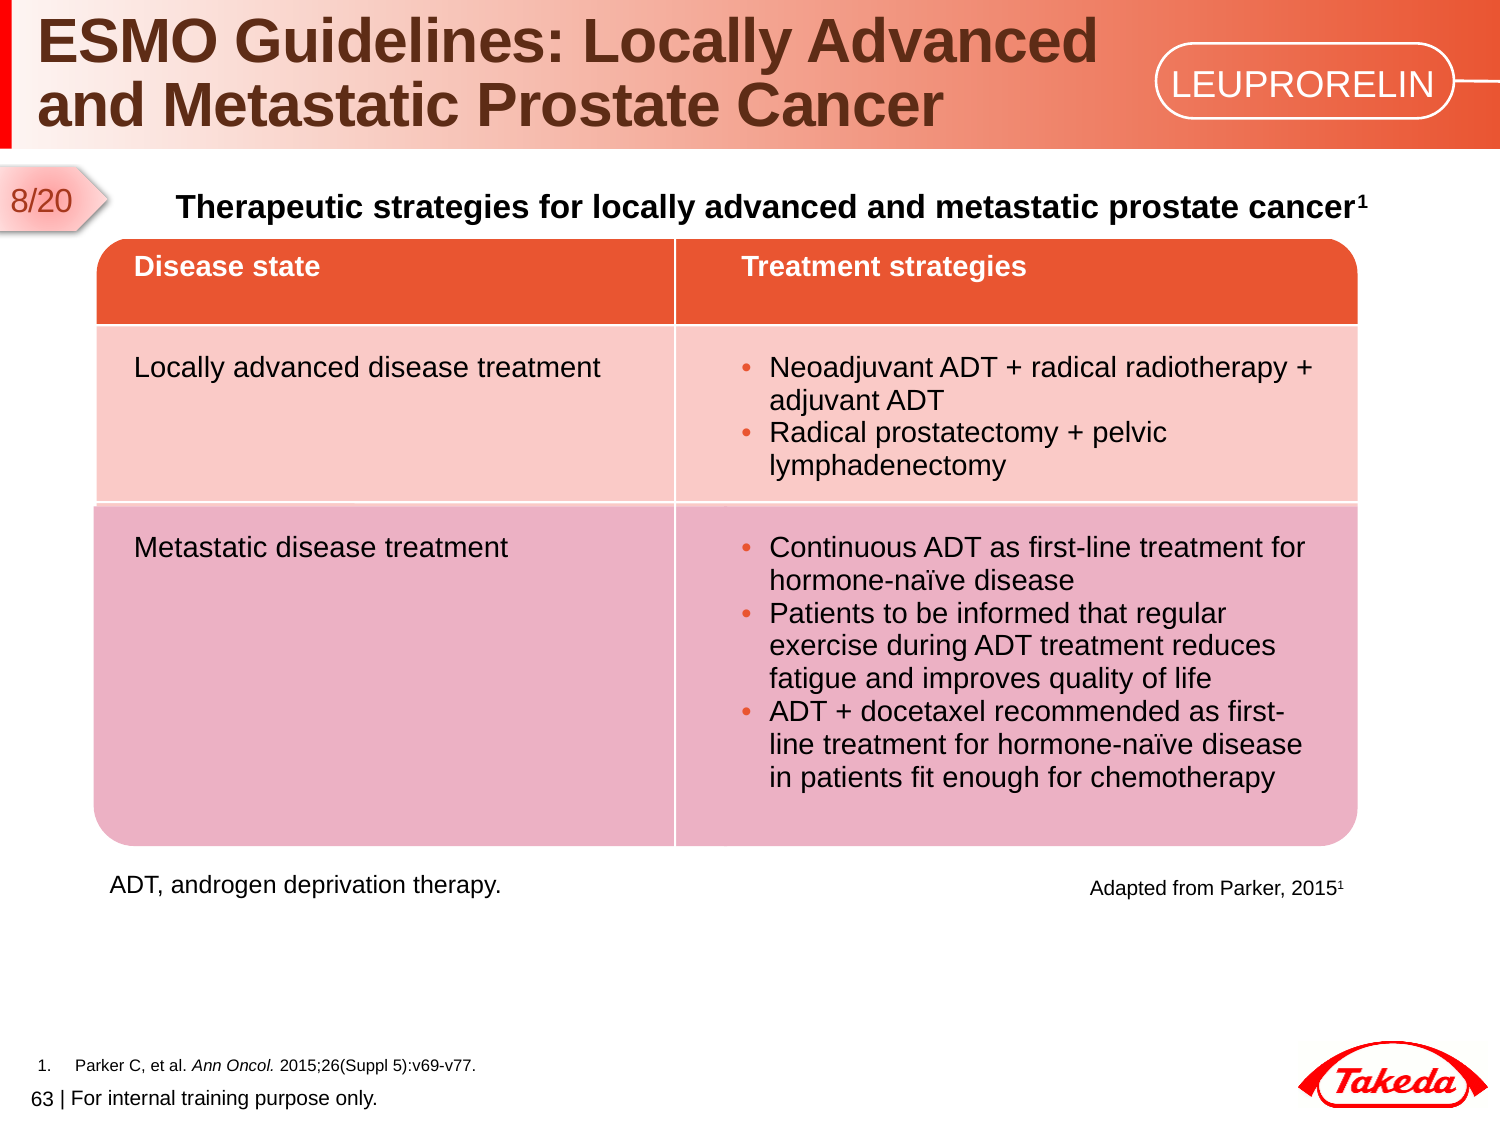

# ESMO Guidelines: Locally Advanced and Metastatic Prostate Cancer

8/20
Therapeutic strategies for locally advanced and metastatic prostate cancer1

| Disease state | Treatment strategies |
| --- | --- |
| Locally advanced disease treatment | Neoadjuvant ADT + radical radiotherapy + adjuvant ADT Radical prostatectomy + pelvic lymphadenectomy |
| Metastatic disease treatment | Continuous ADT as first-line treatment for hormone-naïve disease Patients to be informed that regular exercise during ADT treatment reduces fatigue and improves quality of life ADT + docetaxel recommended as first-line treatment for hormone-naïve disease in patients fit enough for chemotherapy |
ADT, androgen deprivation therapy.
Adapted from Parker, 20151
Parker C, et al. Ann Oncol. 2015;26(Suppl 5):v69-v77.